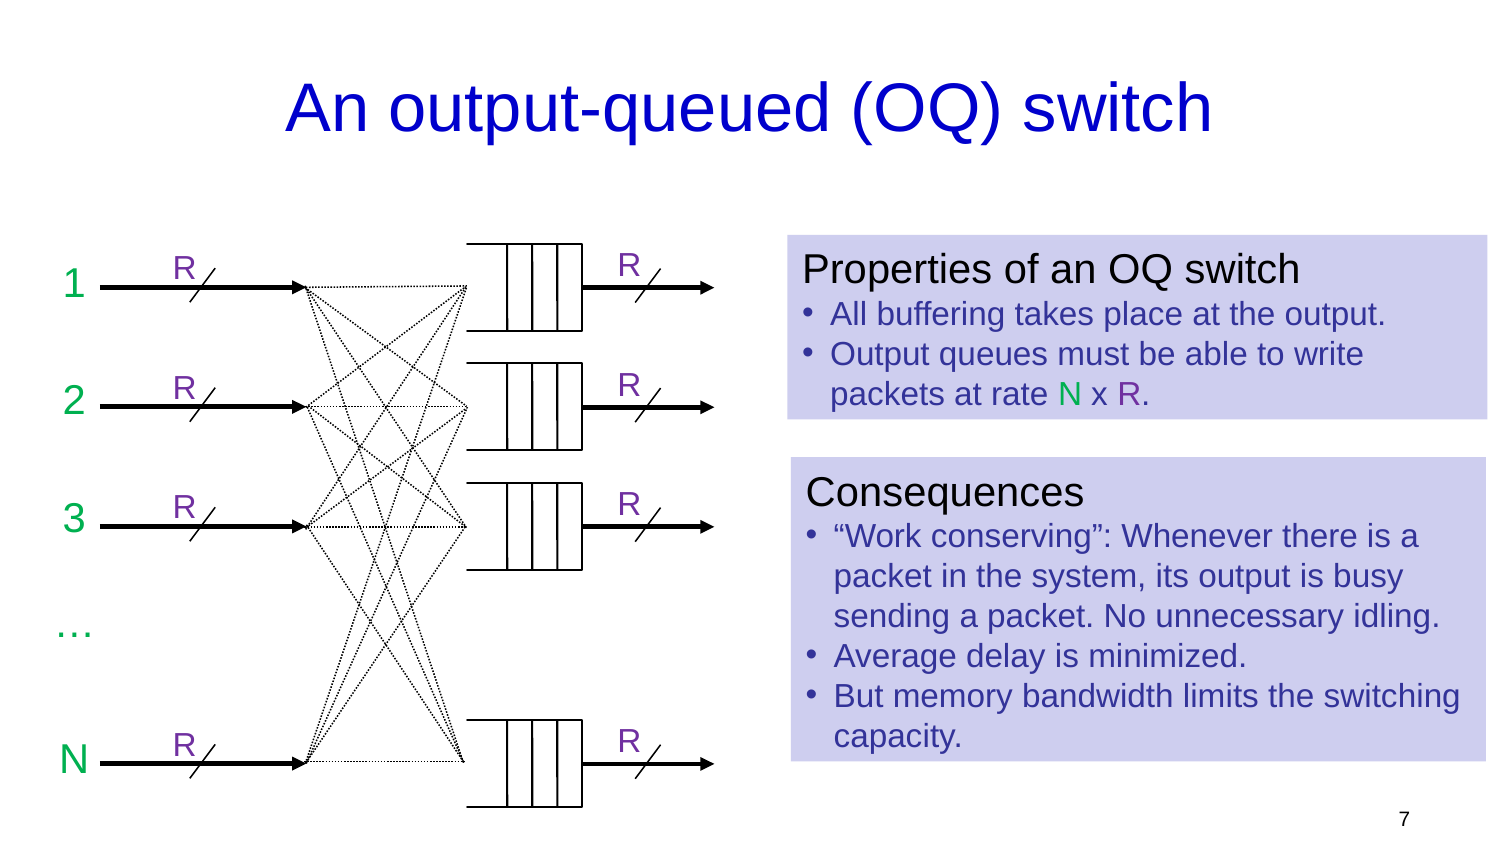

# An output-queued (OQ) switch
Properties of an OQ switch
All buffering takes place at the output.
Output queues must be able to write packets at rate N x R.
R
R

1
R
R

2
R
R

3
…
R
R

N
Consequences
“Work conserving”: Whenever there is a
packet in the system, its output is busy
sending a packet. No unnecessary idling.
Average delay is minimized.
But memory bandwidth limits the switching
capacity.
7